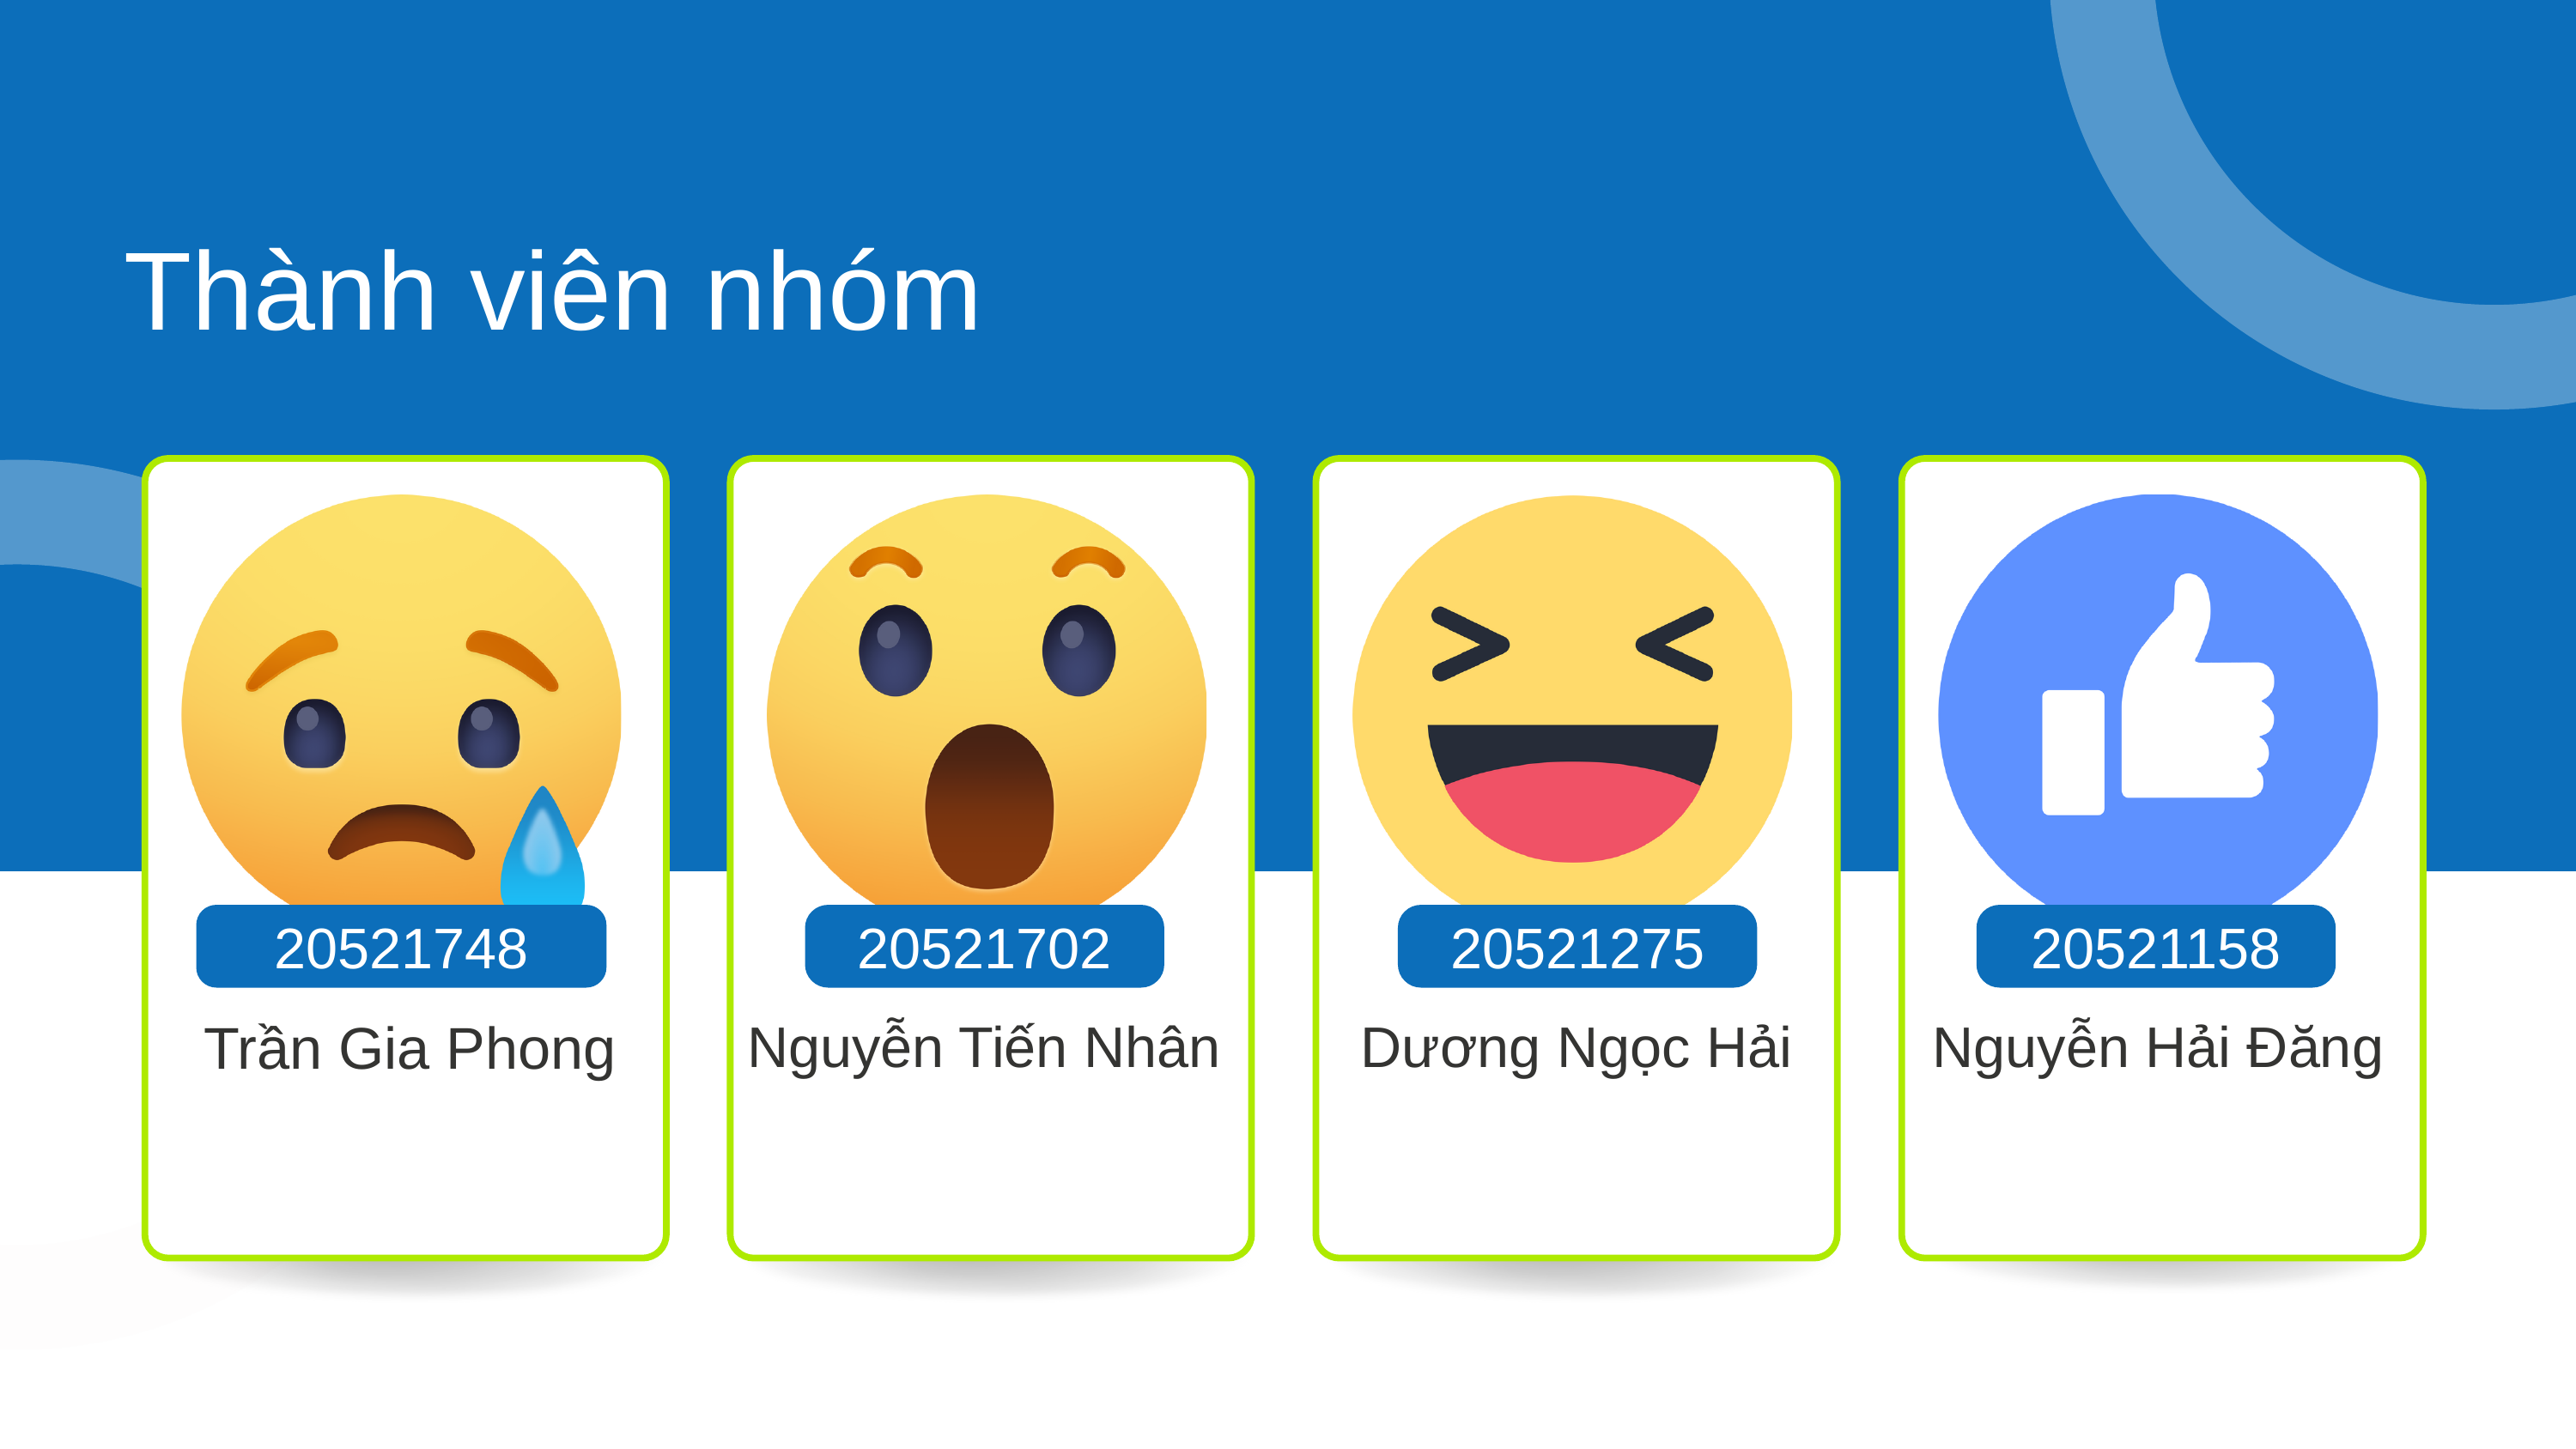

Thành viên nhóm

20521748

20521702

20521275

20521158
Trần Gia Phong
Nguyễn Tiến Nhân
Dương Ngọc Hải
Nguyễn Hải Đăng